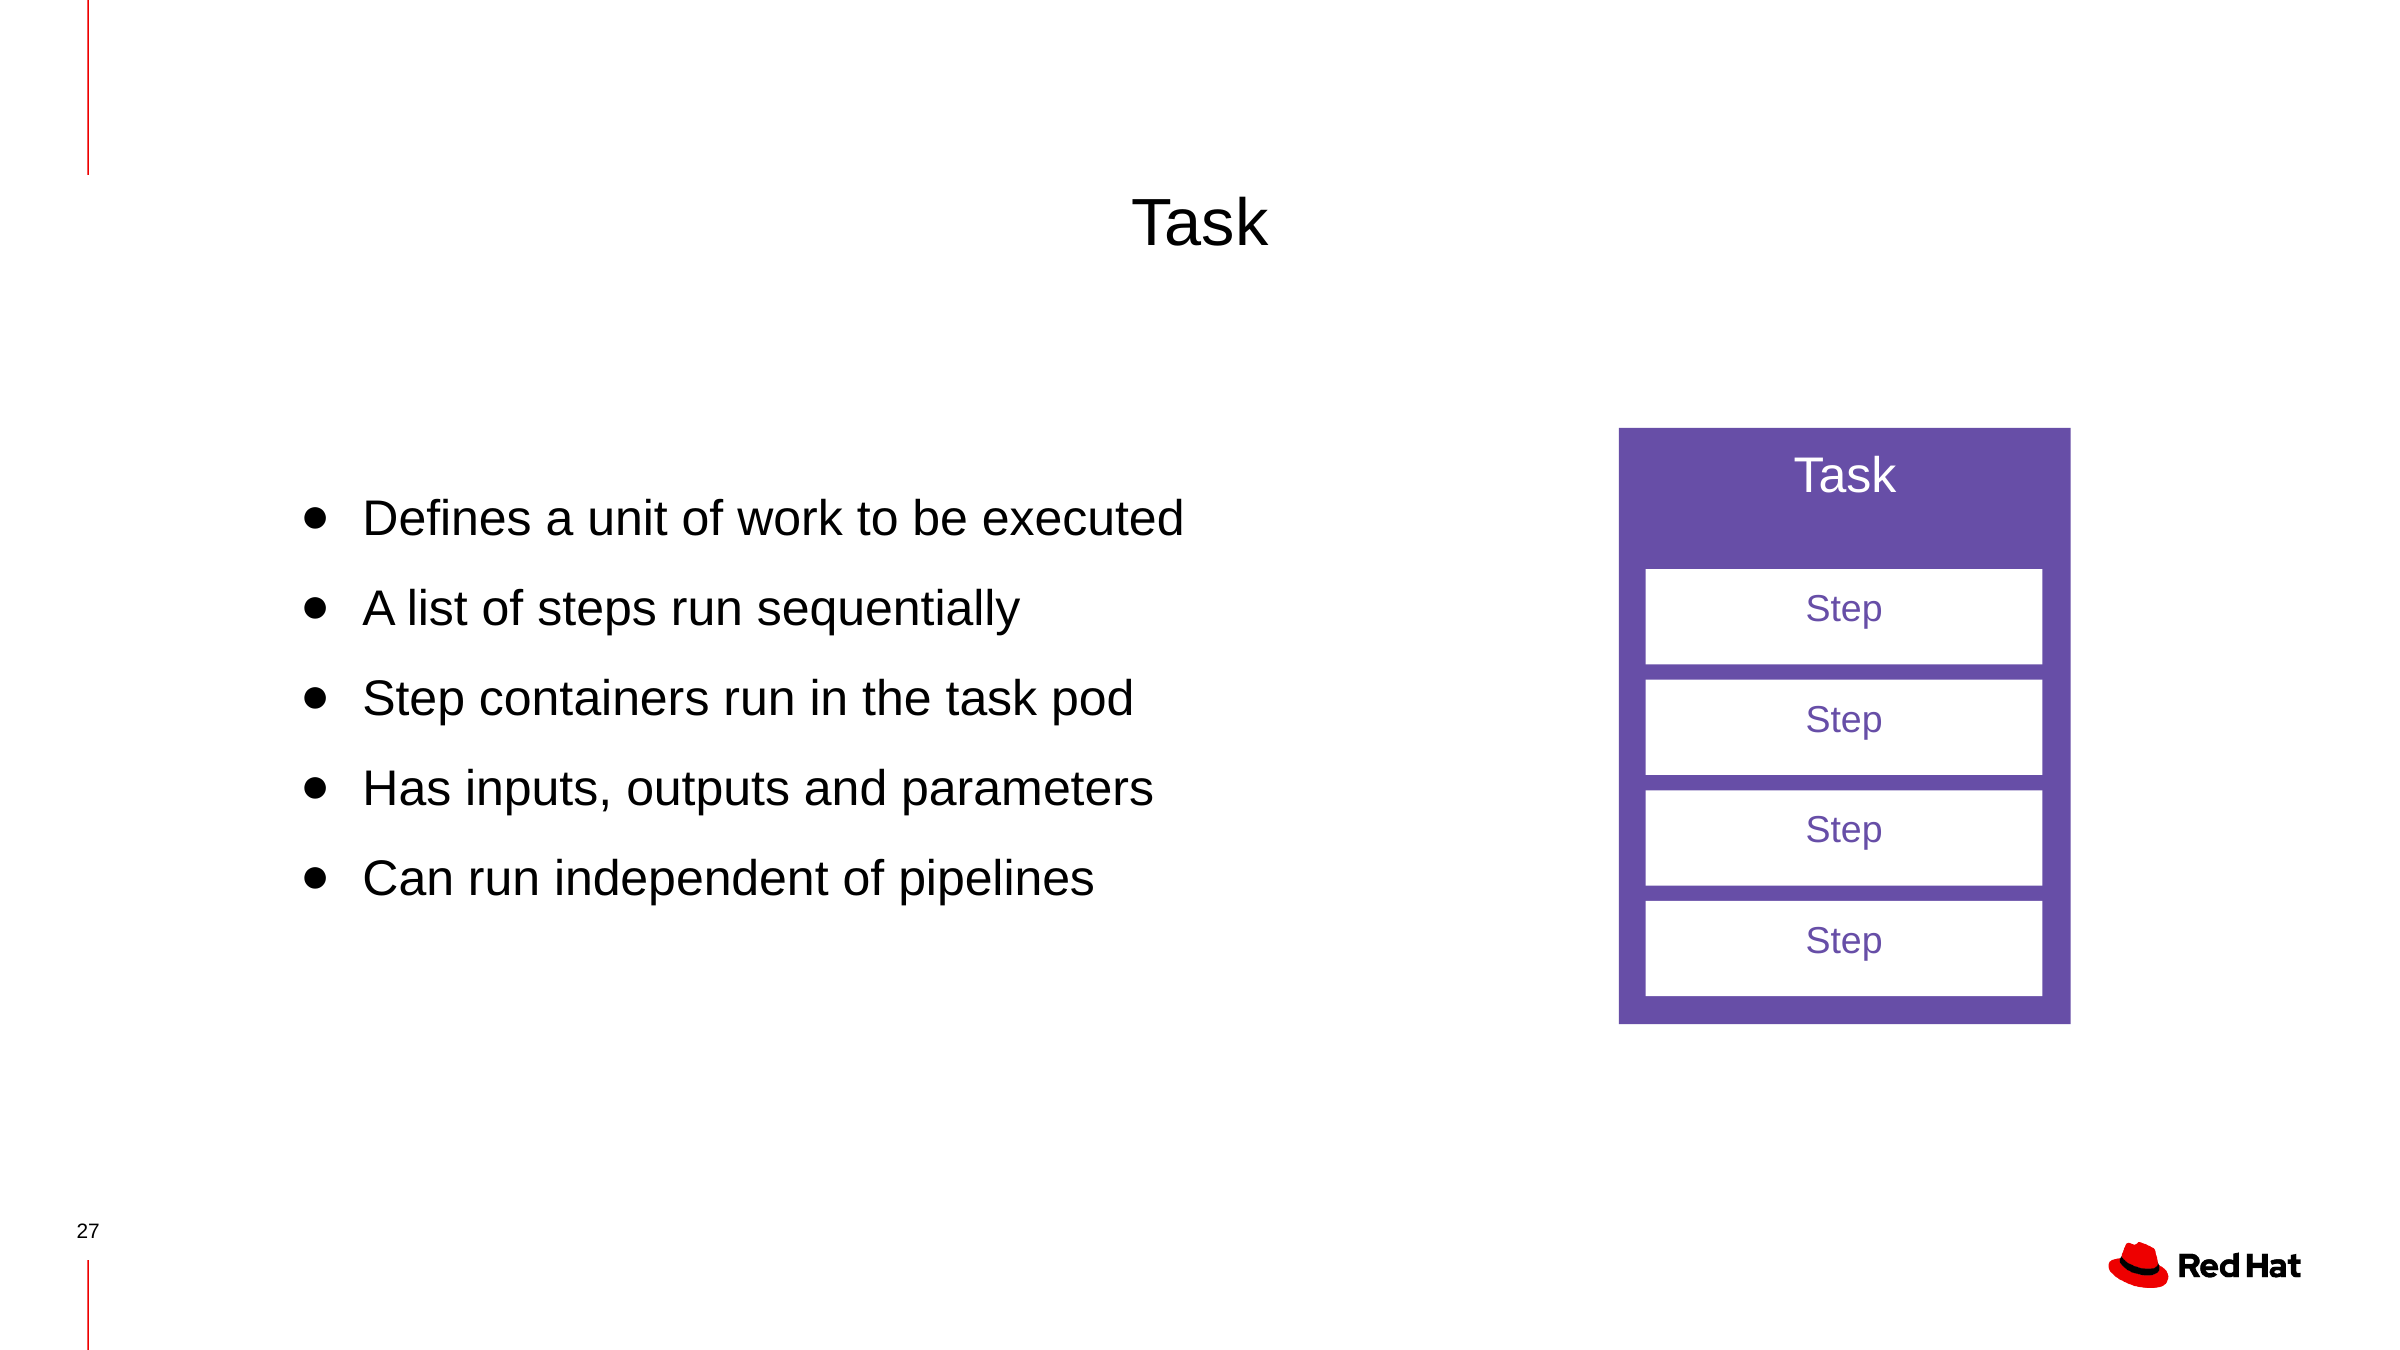

Task
Task
Defines a unit of work to be executed
A list of steps run sequentially
Step containers run in the task pod
Has inputs, outputs and parameters
Can run independent of pipelines
Step
Step
Step
Step

27